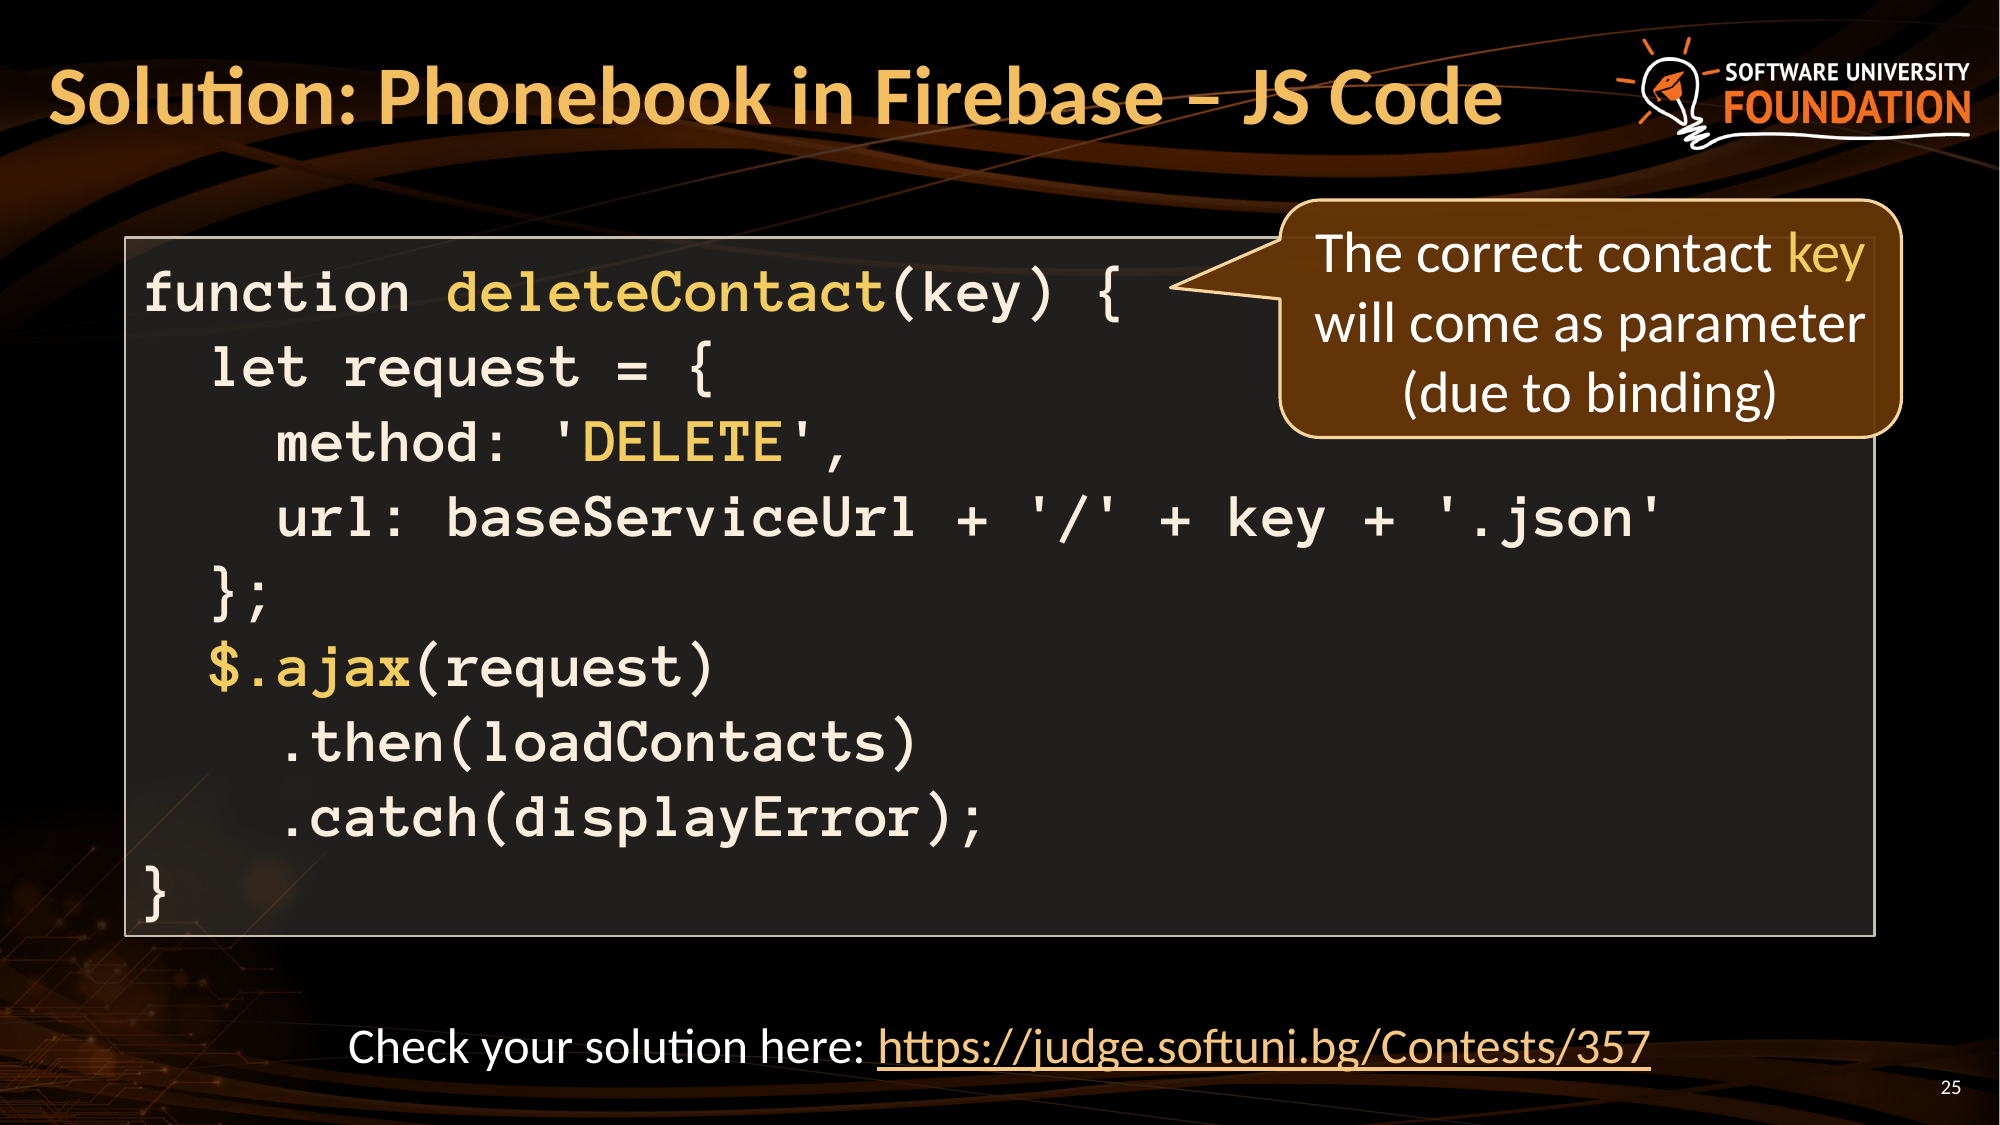

Solution: Phonebook in Firebase – JS Code
The correct contact key will come as parameter (due to binding)
function deleteContact(key) {
  let request = {
    method: 'DELETE',
    url: baseServiceUrl + '/' + key + '.json'
  };
  $.ajax(request)
    .then(loadContacts)
    .catch(displayError);
}
Check your solution here: https://judge.softuni.bg/Contests/357
25